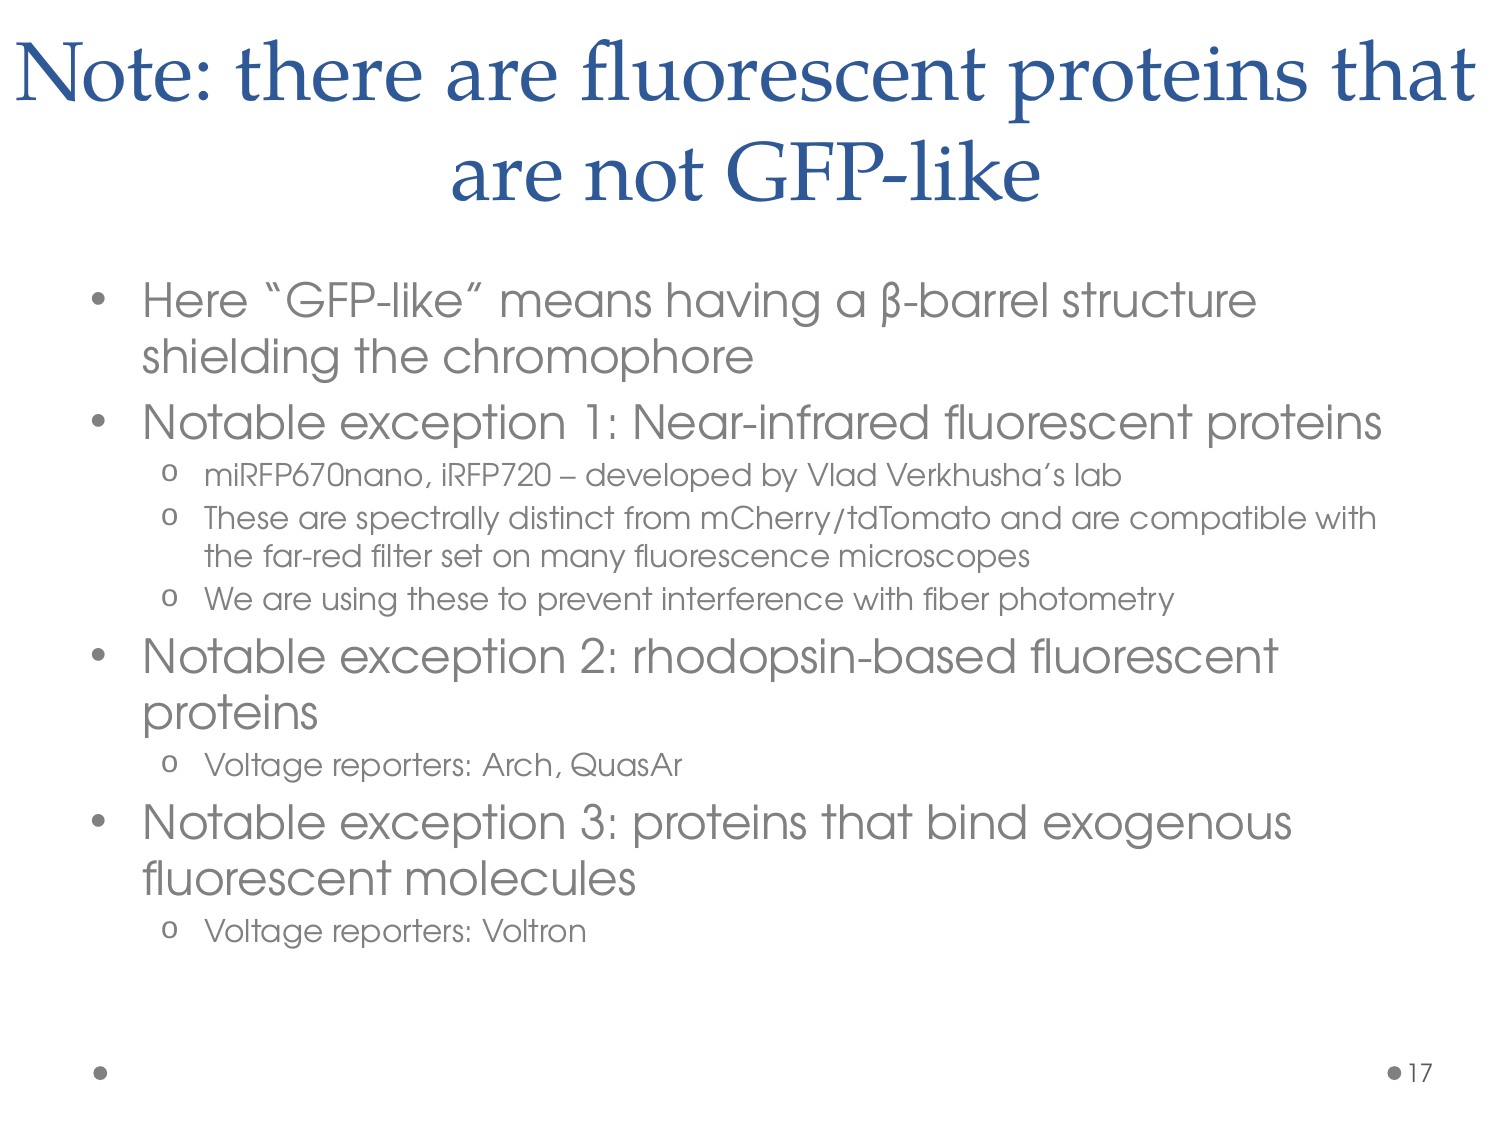

# Note: there are fluorescent proteins that are not GFP-like
Here “GFP-like” means having a β-barrel structure shielding the chromophore
Notable exception 1: Near-infrared fluorescent proteins
miRFP670nano, iRFP720 – developed by Vlad Verkhusha’s lab
These are spectrally distinct from mCherry/tdTomato and are compatible with the far-red filter set on many fluorescence microscopes
We are using these to prevent interference with fiber photometry
Notable exception 2: rhodopsin-based fluorescent proteins
Voltage reporters: Arch, QuasAr
Notable exception 3: proteins that bind exogenous fluorescent molecules
Voltage reporters: Voltron
17